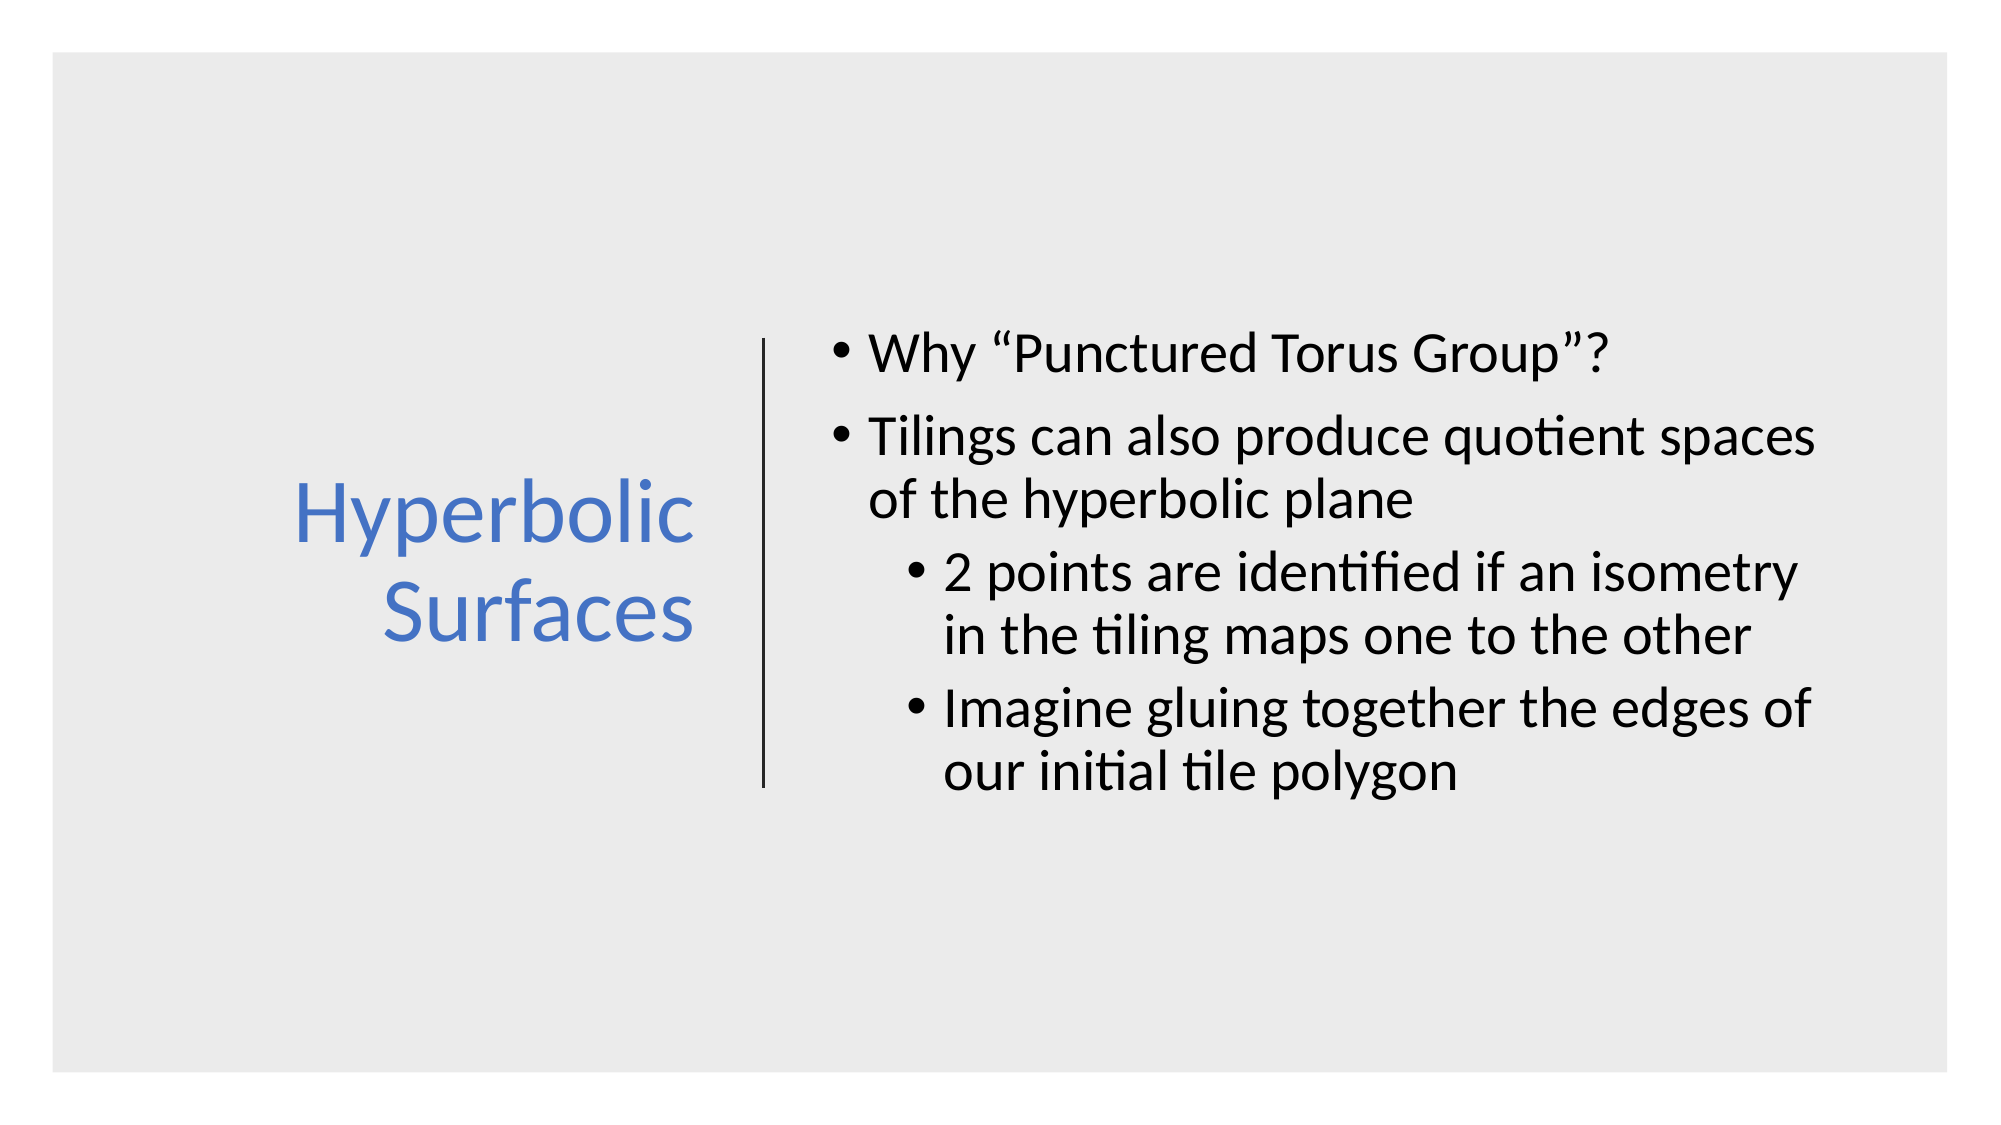

# Hyperbolic Surfaces
Why “Punctured Torus Group”?
Tilings can also produce quotient spaces of the hyperbolic plane
2 points are identified if an isometry in the tiling maps one to the other
Imagine gluing together the edges of our initial tile polygon